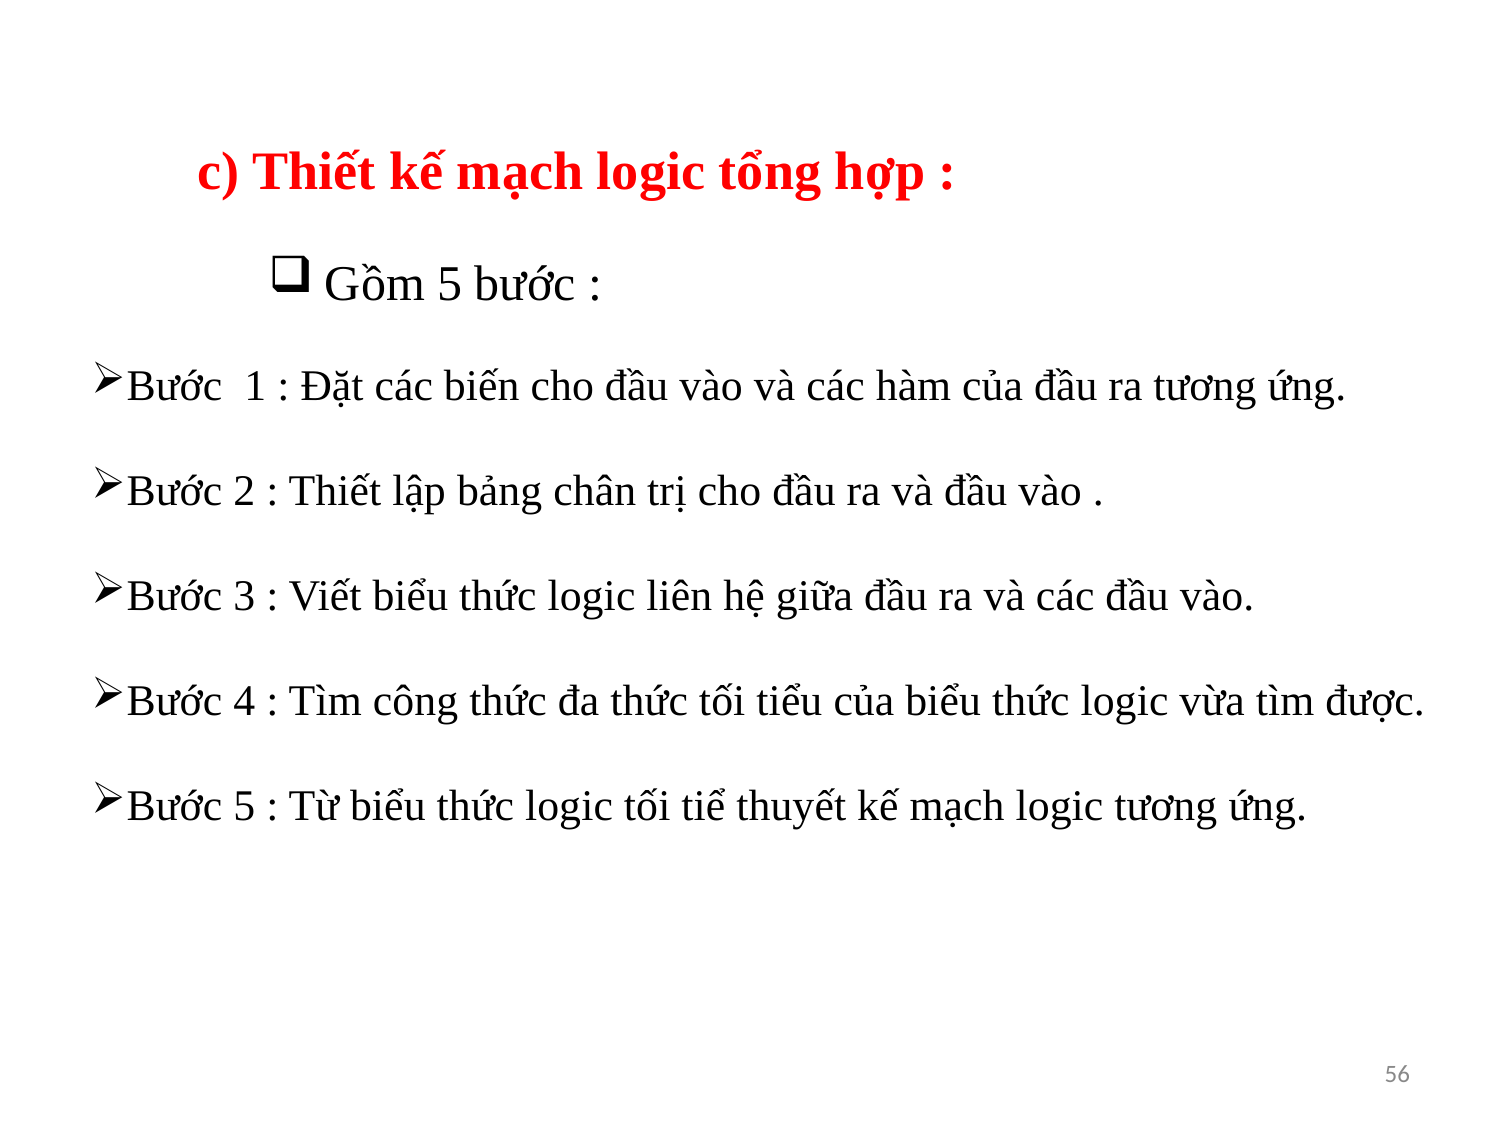

c) Thiết kế mạch logic tổng hợp :
Gồm 5 bước :
Bước  1 : Đặt các biến cho đầu vào và các hàm của đầu ra tương ứng.

Bước 2 : Thiết lập bảng chân trị cho đầu ra và đầu vào .

Bước 3 : Viết biểu thức logic liên hệ giữa đầu ra và các đầu vào.

Bước 4 : Tìm công thức đa thức tối tiểu của biểu thức logic vừa tìm được.

Bước 5 : Từ biểu thức logic tối tiể thuyết kế mạch logic tương ứng.

56